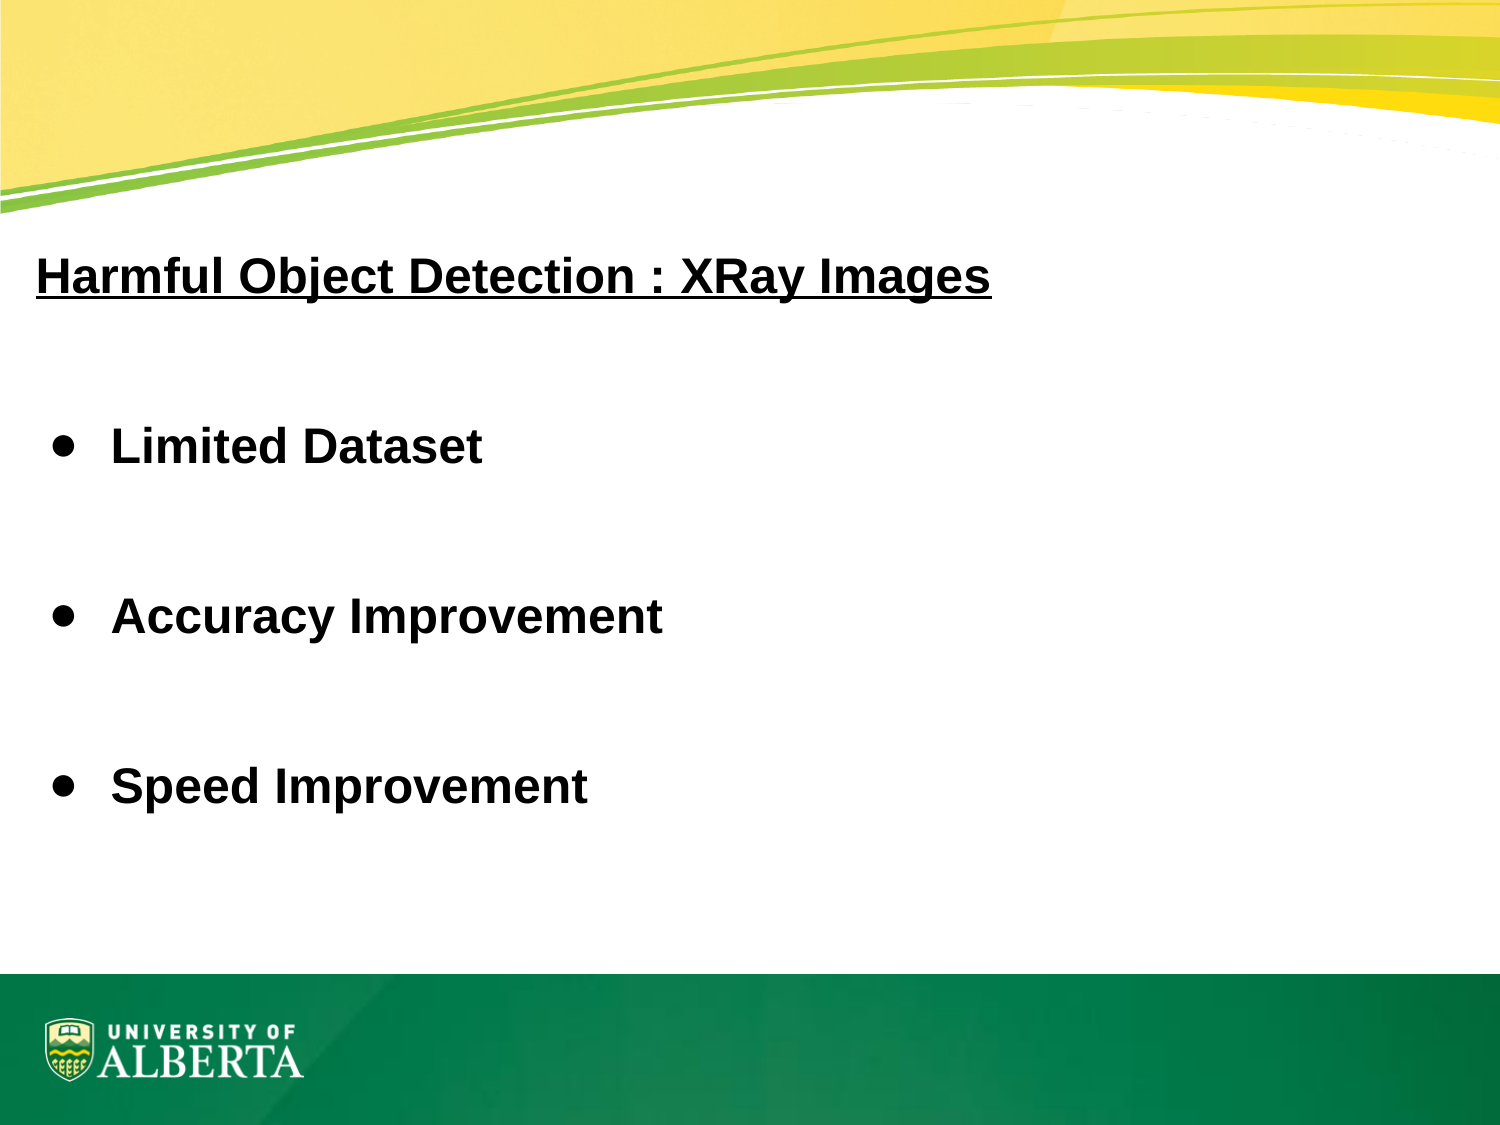

Harmful Object Detection : XRay Images

Limited Dataset

Accuracy Improvement

Speed Improvement

#